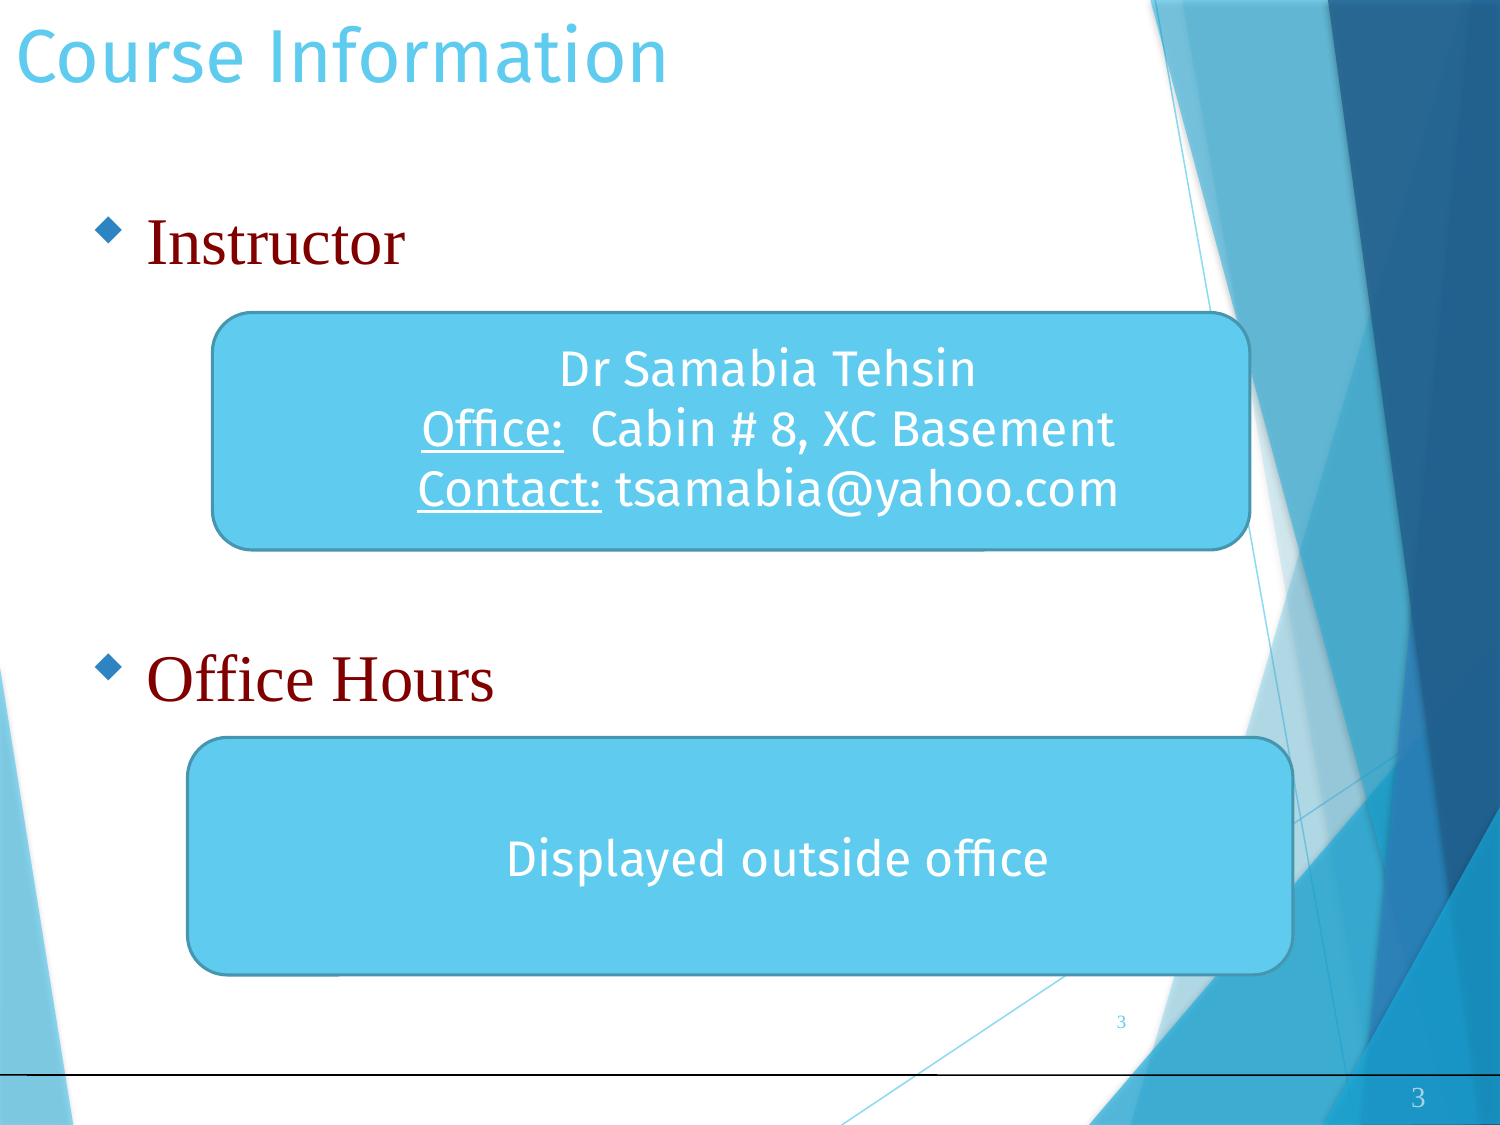

Course Information
Instructor

Office Hours

Dr Samabia Tehsin
Office:  Cabin # 8, XC Basement
Contact: tsamabia@yahoo.com

Displayed outside office
3
3